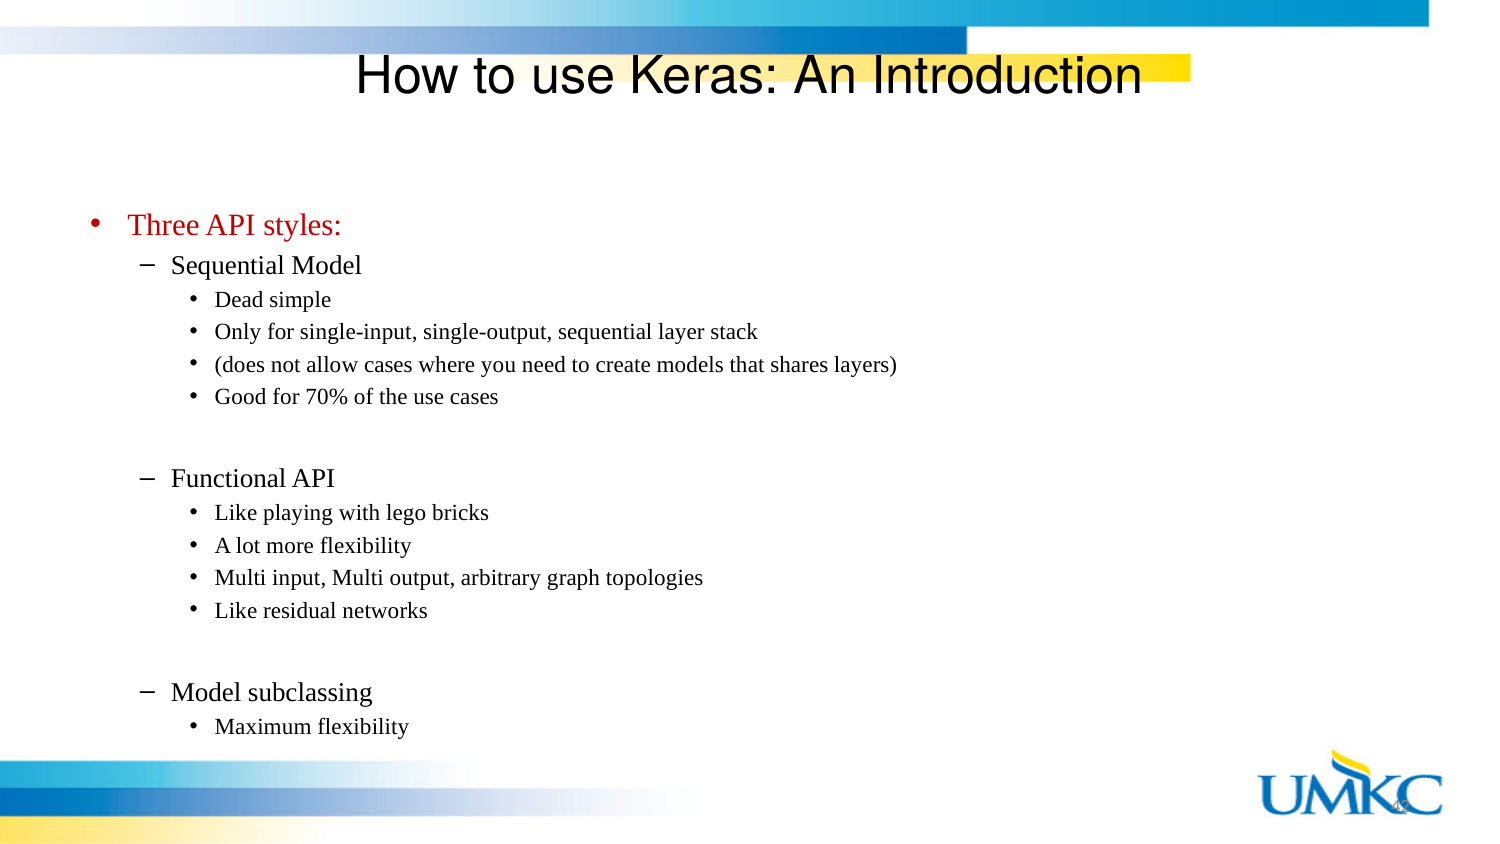

# How to use Keras: An Introduction
Three API styles:
Sequential Model
Dead simple
Only for single-input, single-output, sequential layer stack
(does not allow cases where you need to create models that shares layers)
Good for 70% of the use cases

Functional API
Like playing with lego bricks
A lot more flexibility
Multi input, Multi output, arbitrary graph topologies
Like residual networks

Model subclassing
Maximum flexibility

42